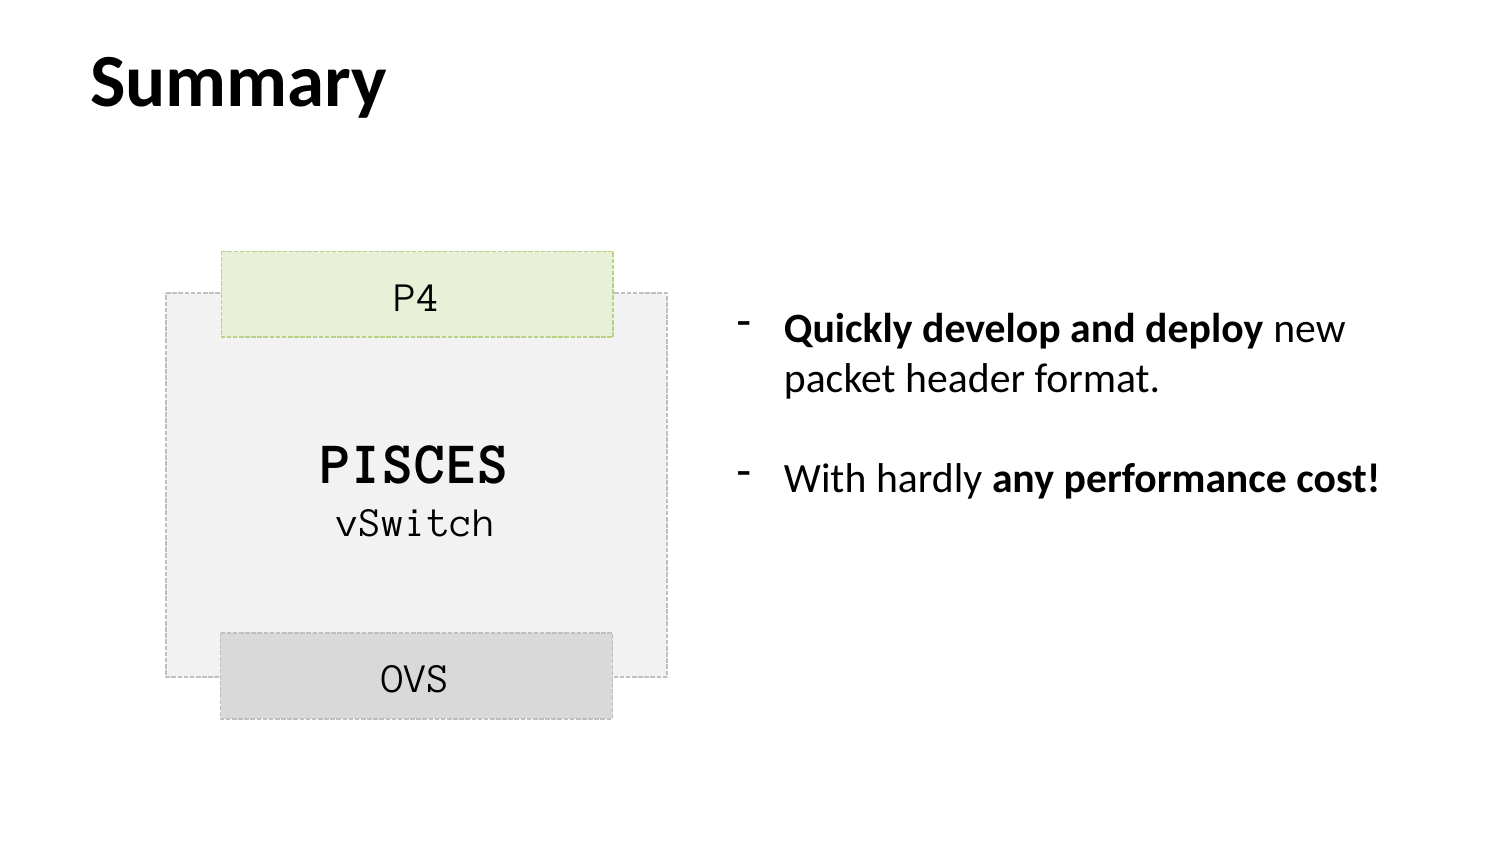

# Summary
P4
PISCES
vSwitch
Quickly develop and deploy new packet header format.

With hardly any performance cost!
OVS